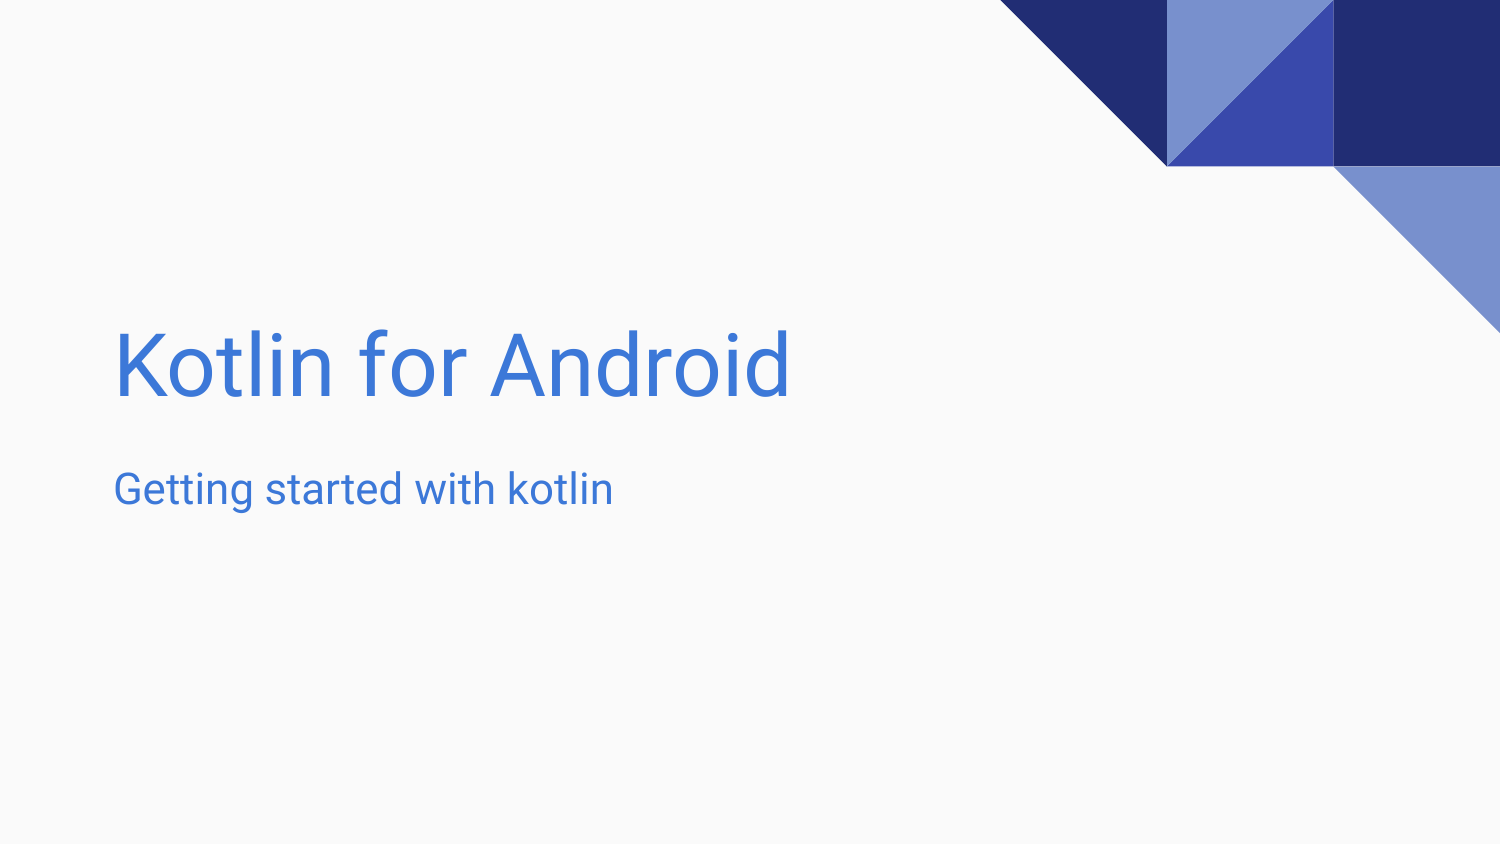

# Kotlin for Android
Getting started with kotlin